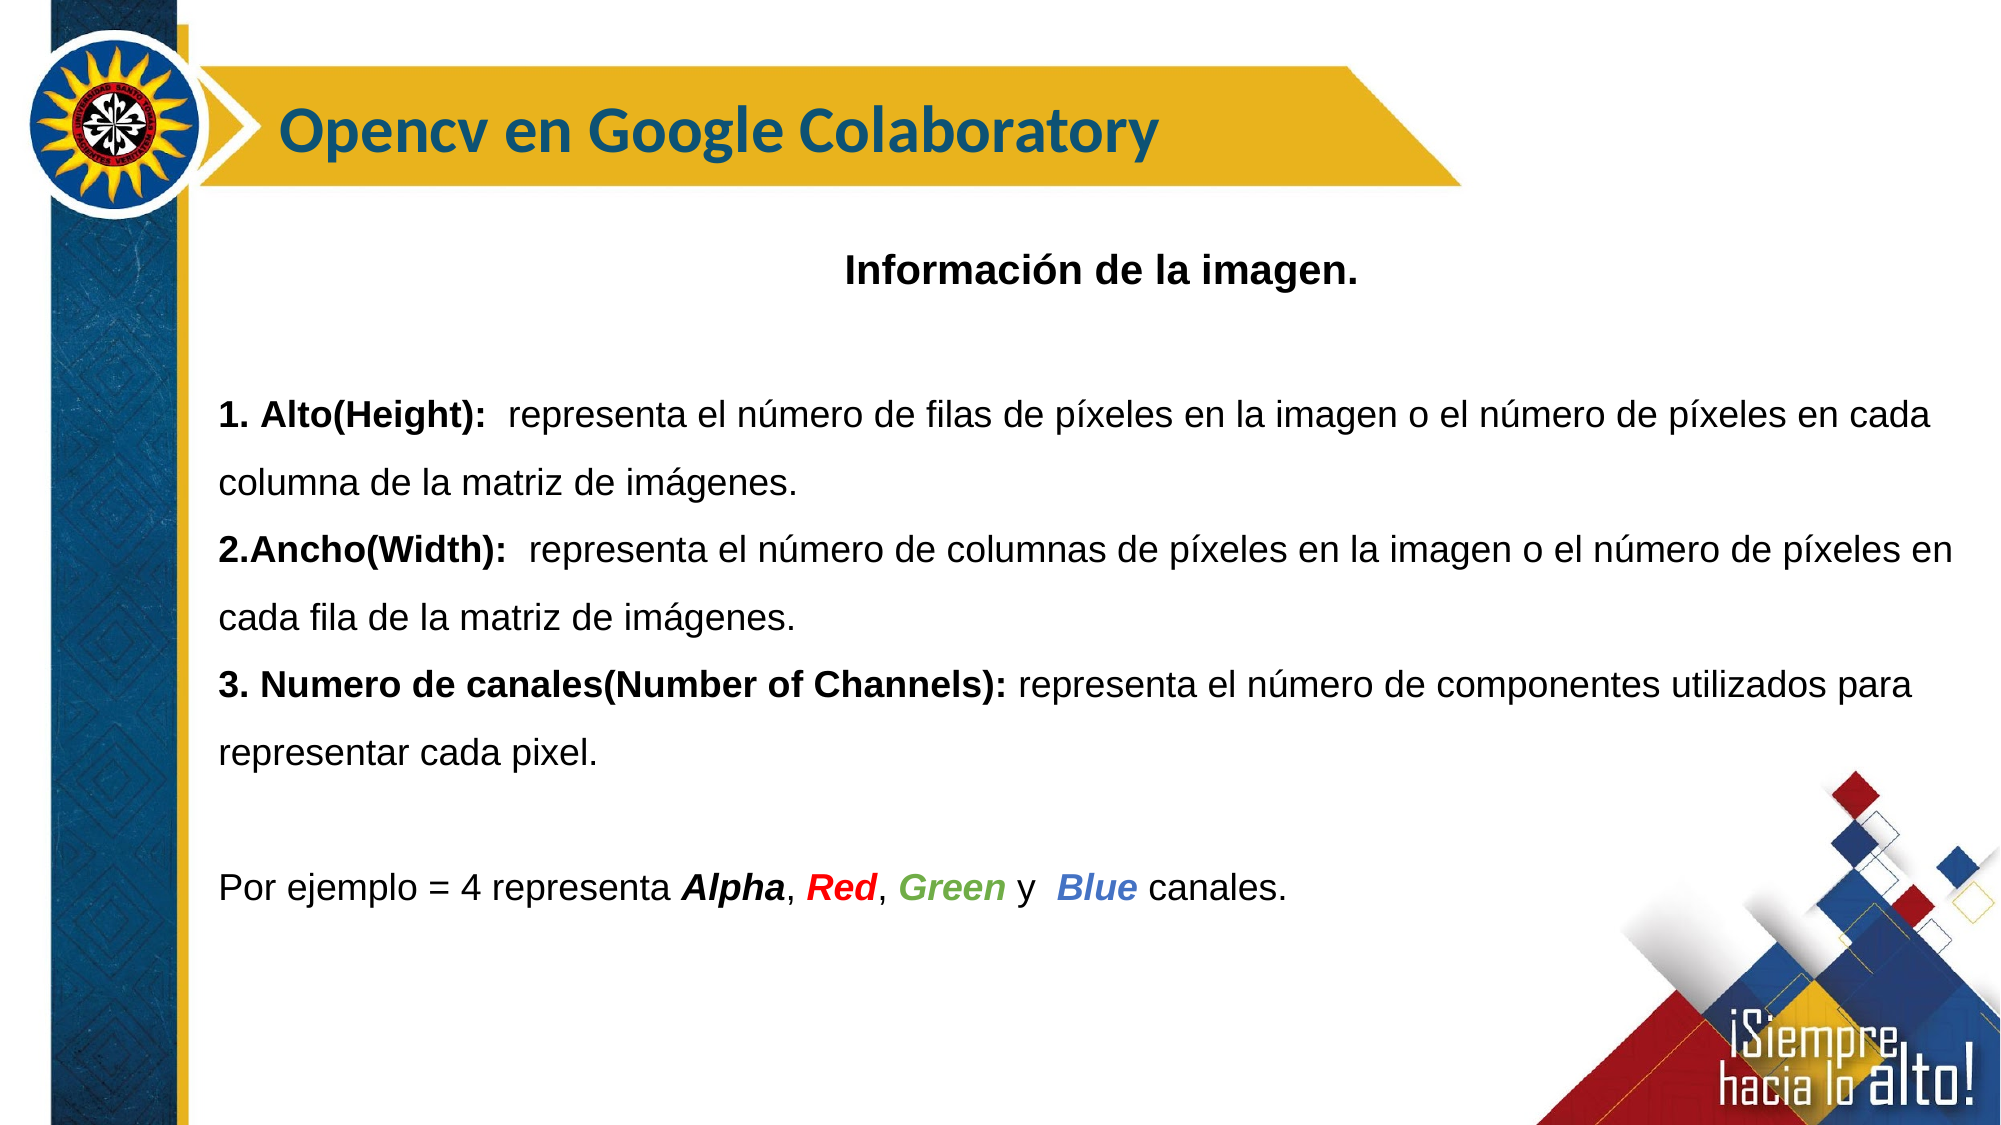

Opencv en Google Colaboratory
Información de la imagen.

 Alto(Height):  representa el número de filas de píxeles en la imagen o el número de píxeles en cada columna de la matriz de imágenes.
Ancho(Width):  representa el número de columnas de píxeles en la imagen o el número de píxeles en cada fila de la matriz de imágenes.
 Numero de canales(Number of Channels): representa el número de componentes utilizados para representar cada pixel.

Por ejemplo = 4 representa Alpha, Red, Green y  Blue canales.